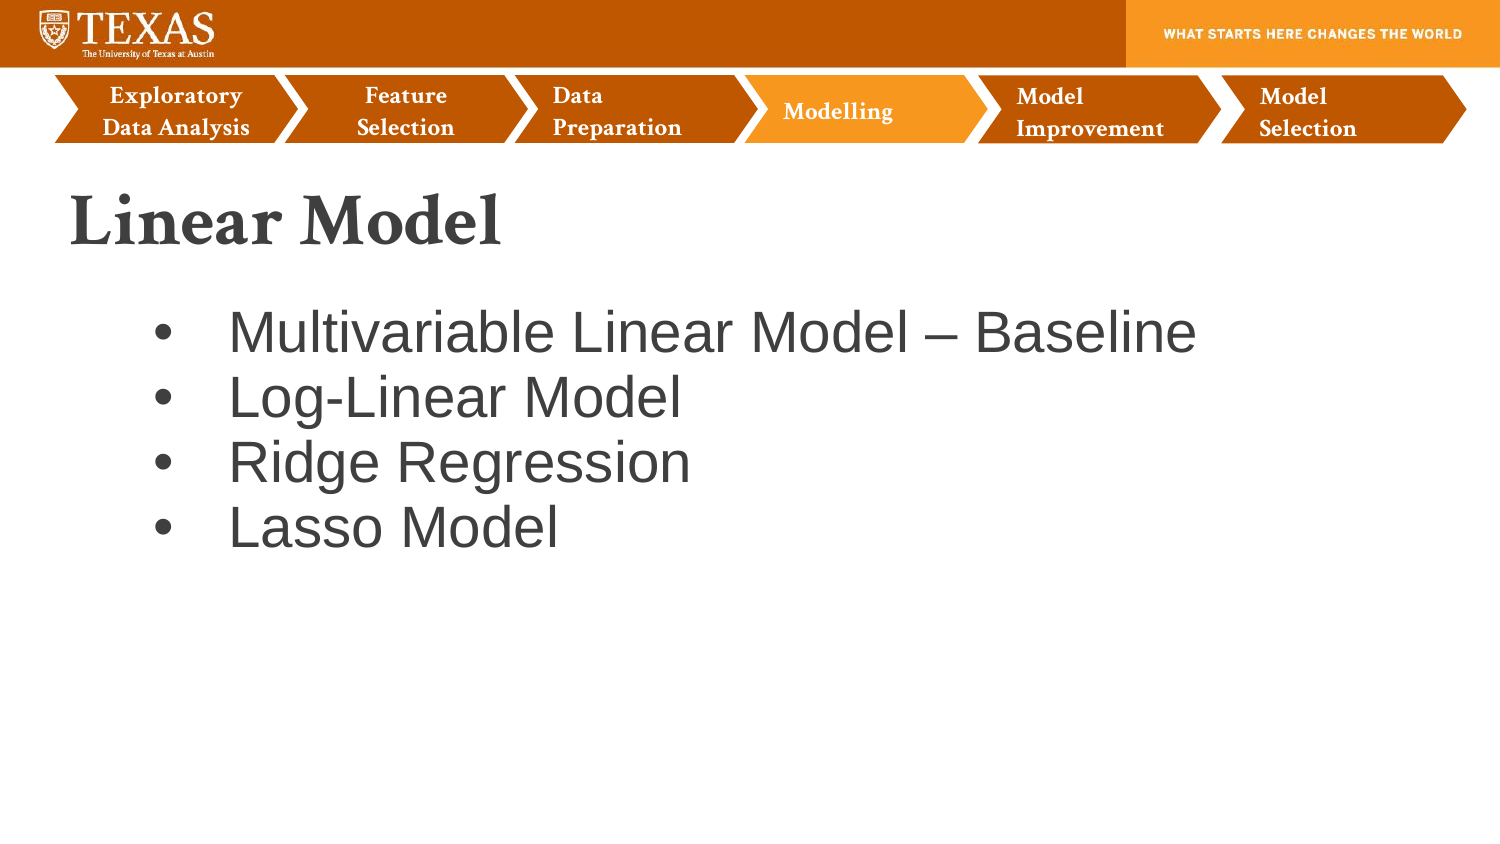

Exploratory Data Analysis
Feature Selection
Data Preparation
Modelling
Model Improvement
Model Selection
# Linear Model
Multivariable Linear Model – Baseline
Log-Linear Model
Ridge Regression
Lasso Model